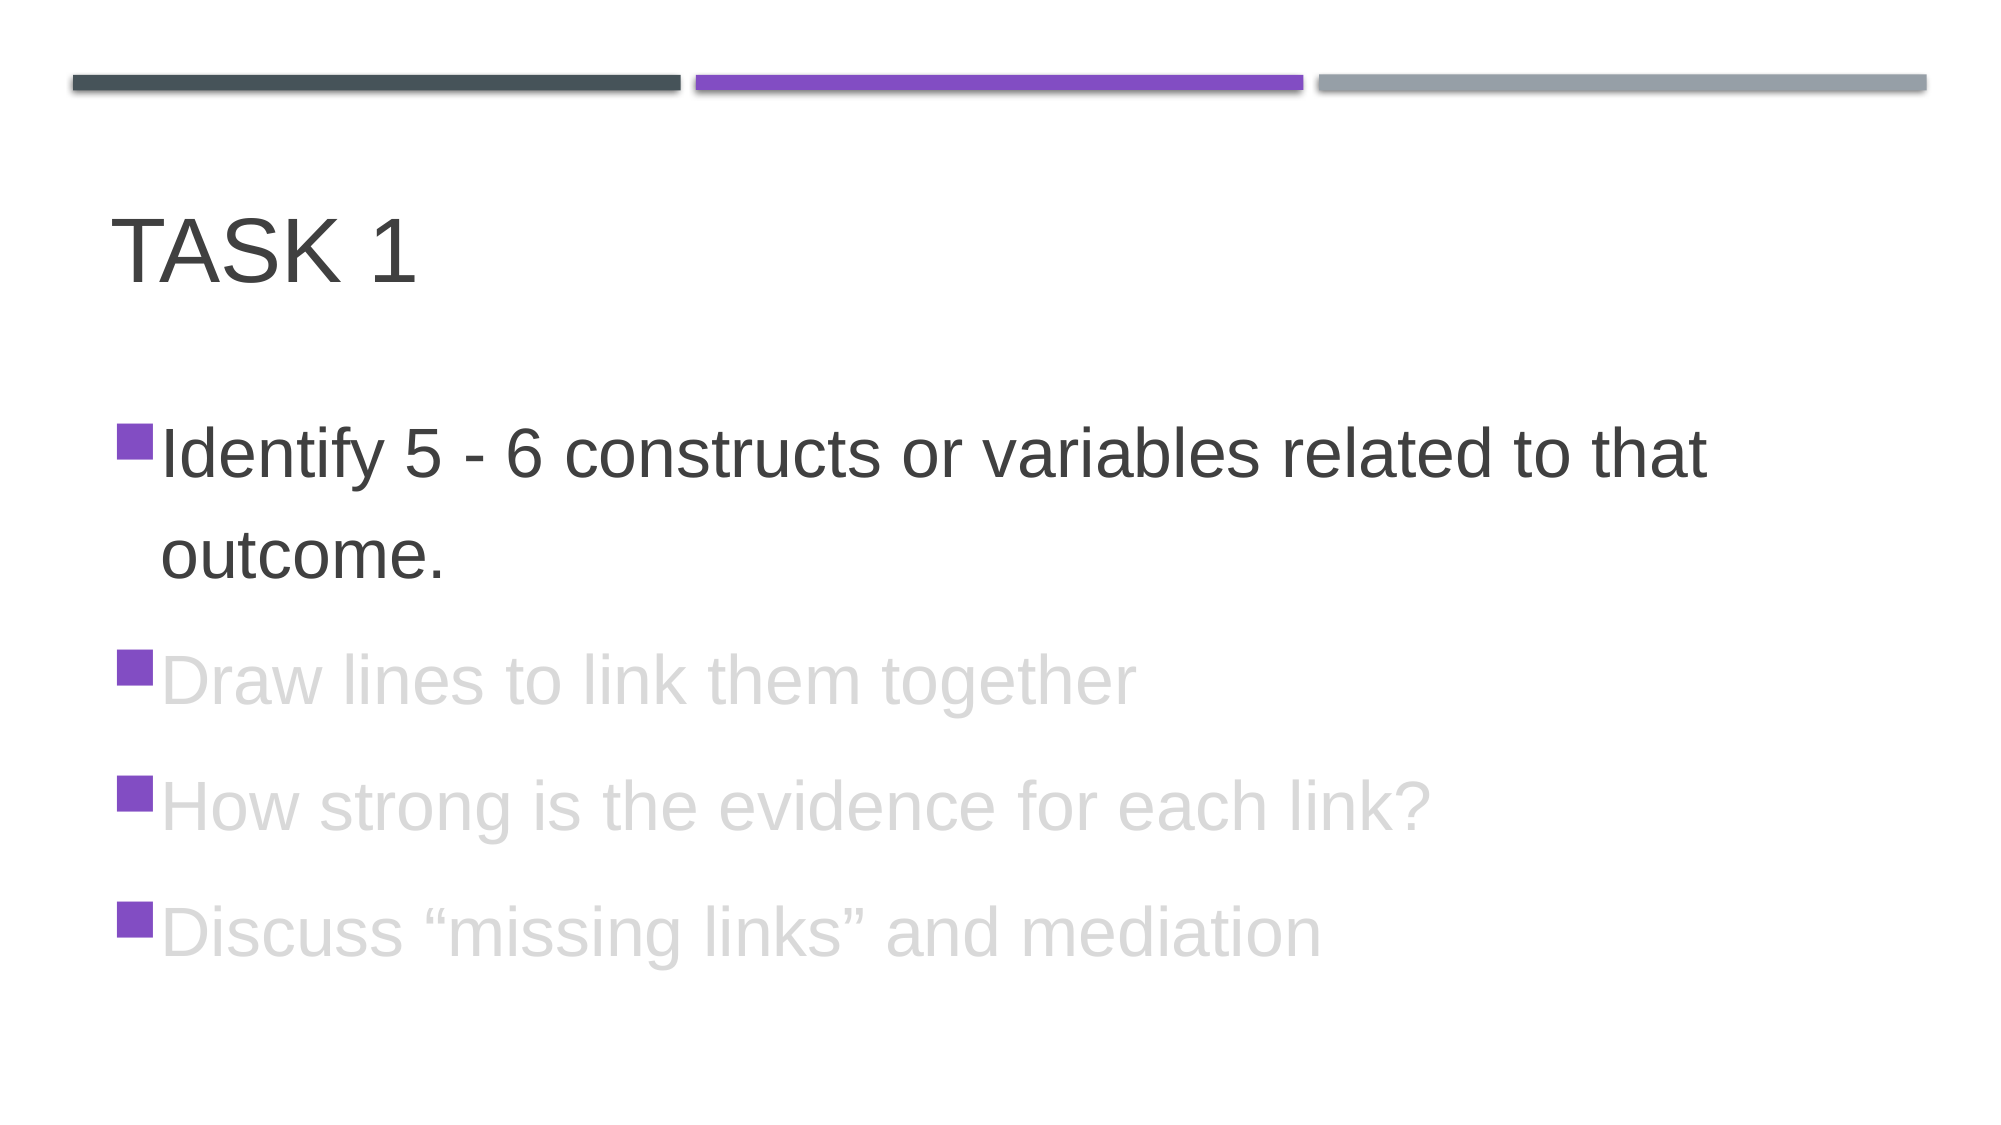

# Task 1
Identify 5 - 6 constructs or variables related to that outcome.
Draw lines to link them together
How strong is the evidence for each link?
Discuss “missing links” and mediation